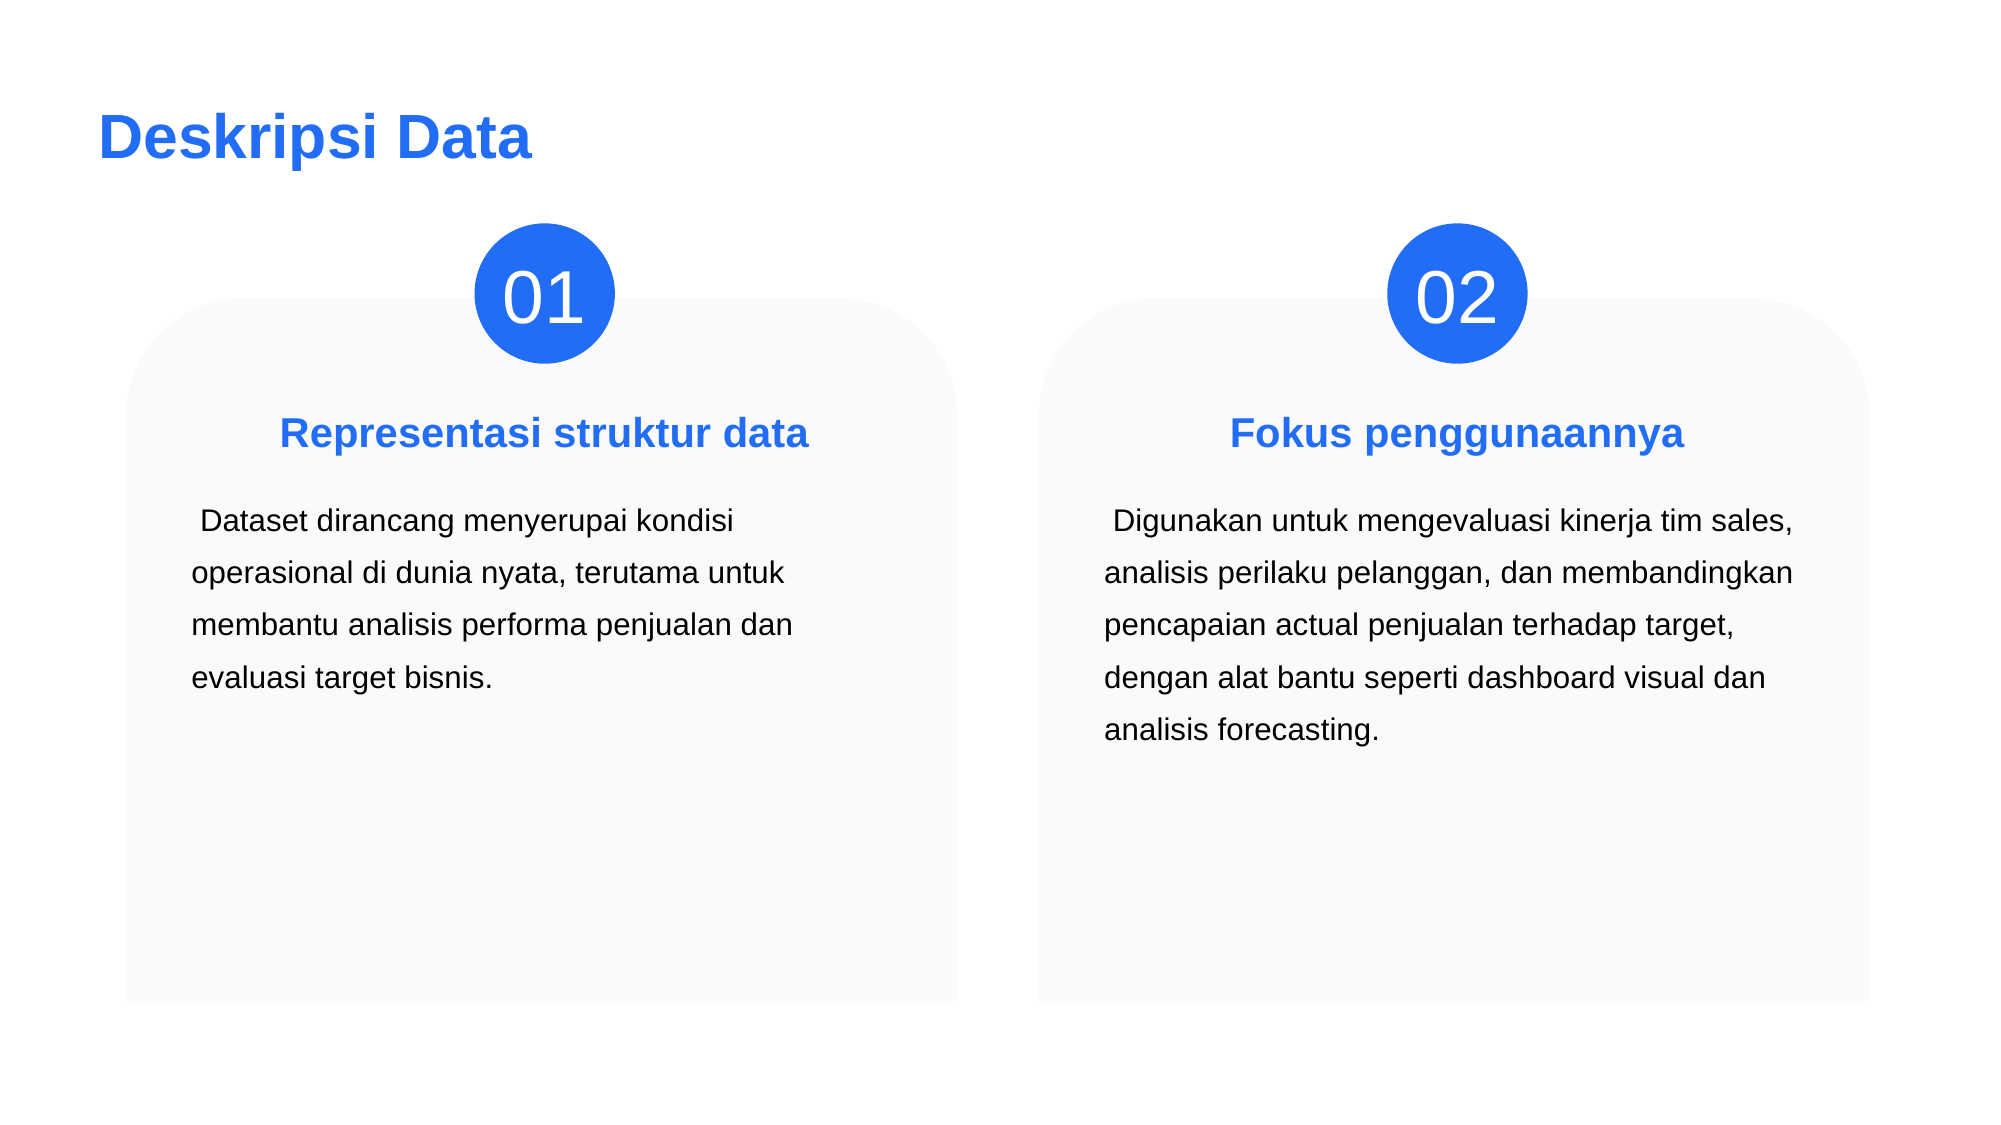

Deskripsi Data

01
02

Representasi struktur data
Fokus penggunaannya
 Dataset dirancang menyerupai kondisi operasional di dunia nyata, terutama untuk membantu analisis performa penjualan dan evaluasi target bisnis.
 Digunakan untuk mengevaluasi kinerja tim sales, analisis perilaku pelanggan, dan membandingkan pencapaian actual penjualan terhadap target, dengan alat bantu seperti dashboard visual dan analisis forecasting.